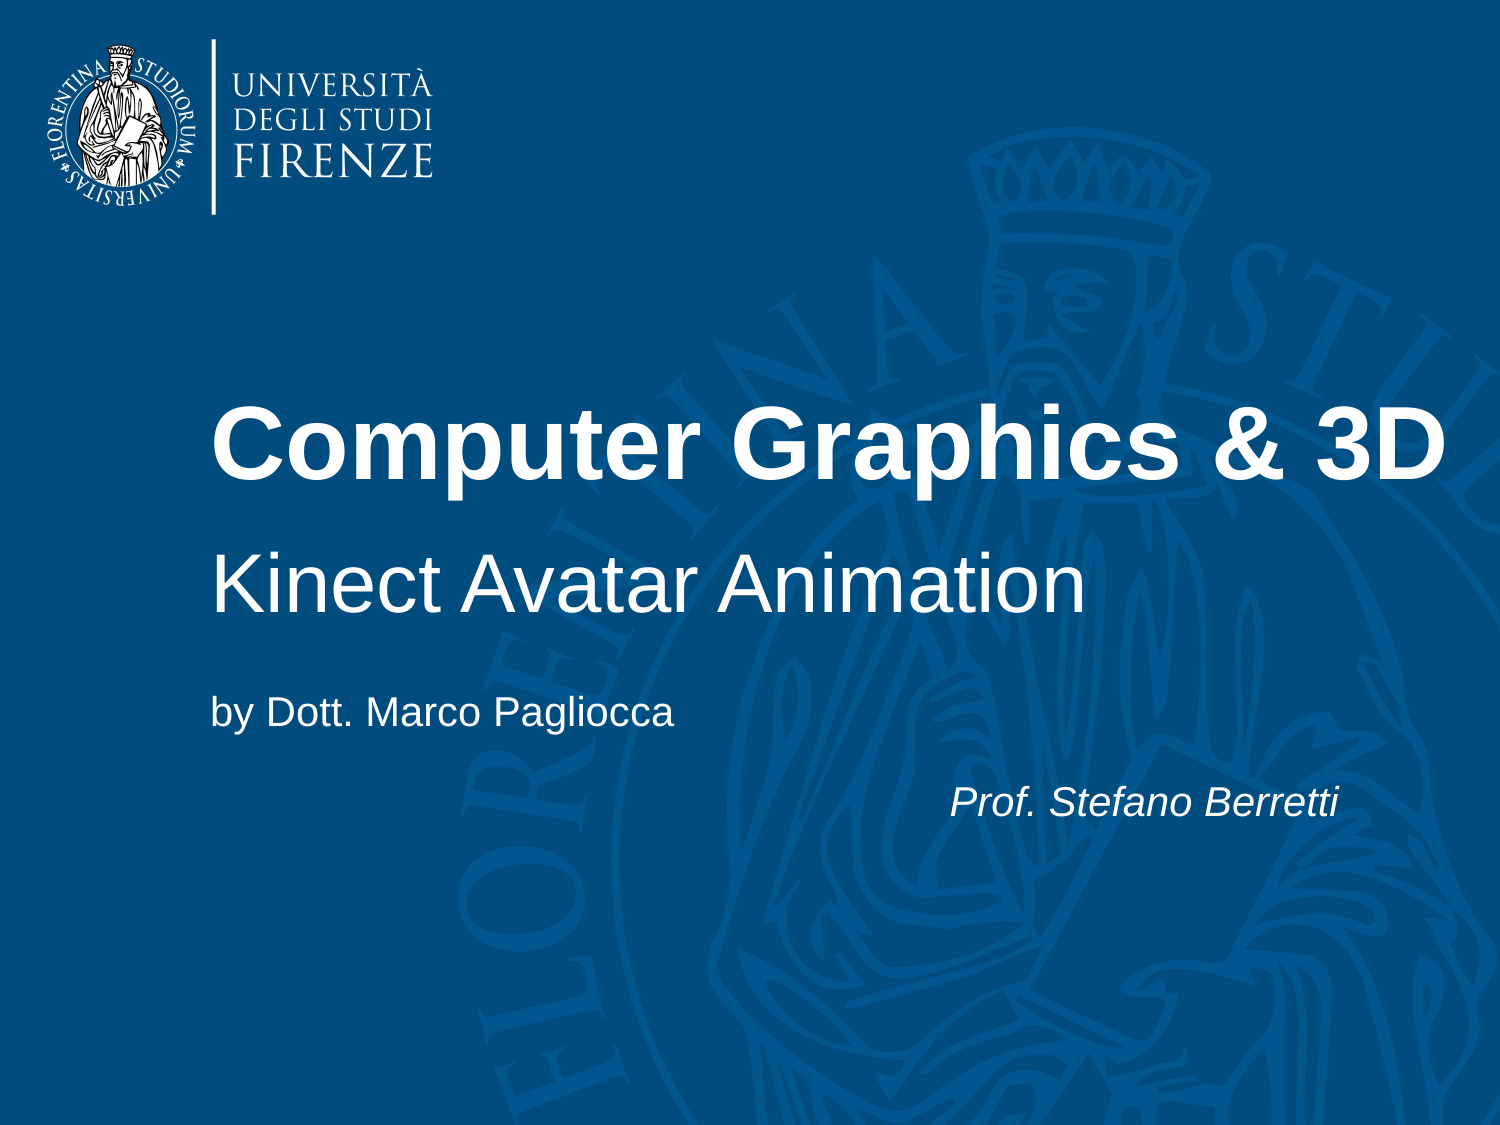

# Computer Graphics & 3D
Kinect Avatar Animation
by Dott. Marco Pagliocca
Prof. Stefano Berretti